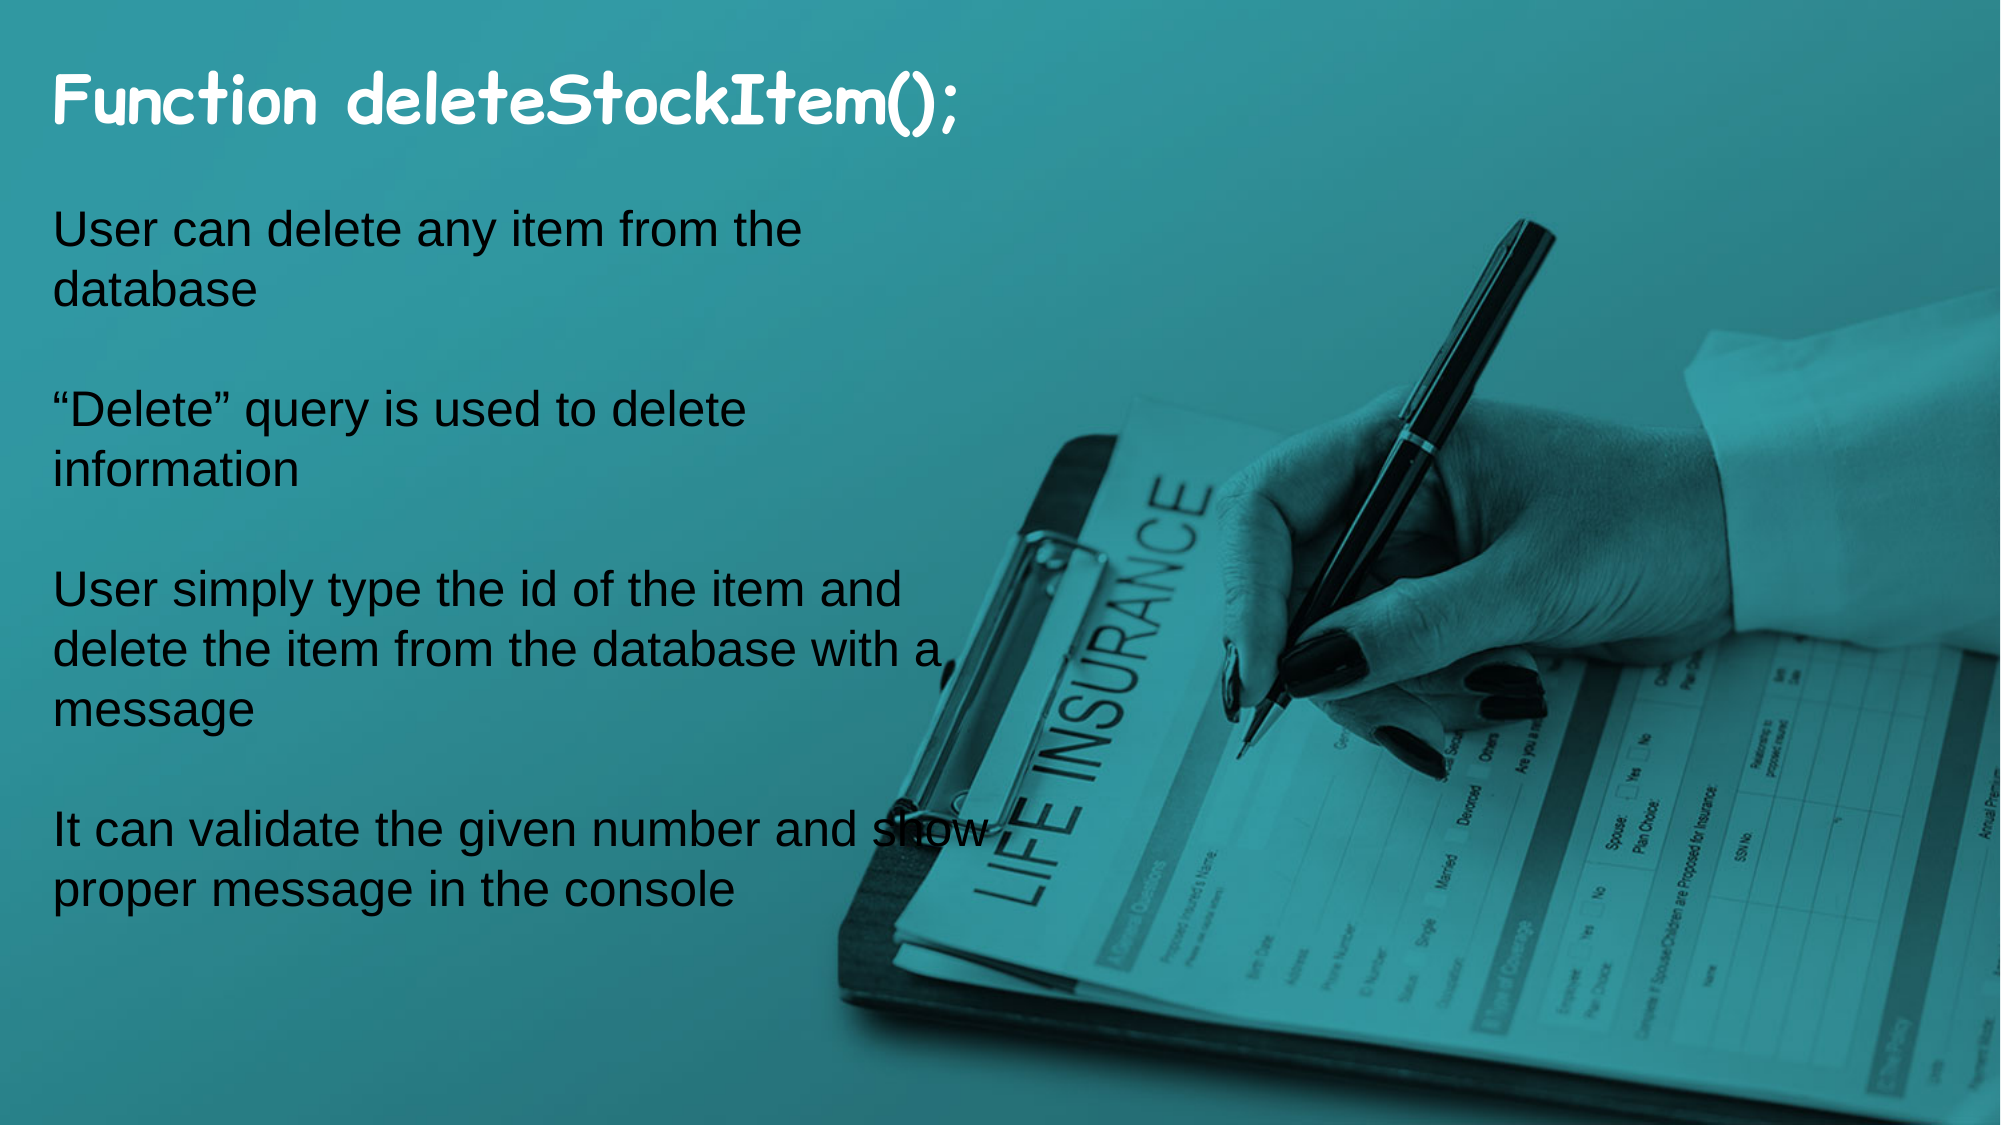

Function deleteStockItem();

User can delete any item from the database

“Delete” query is used to delete information

User simply type the id of the item and delete the item from the database with a message

It can validate the given number and show proper message in the console